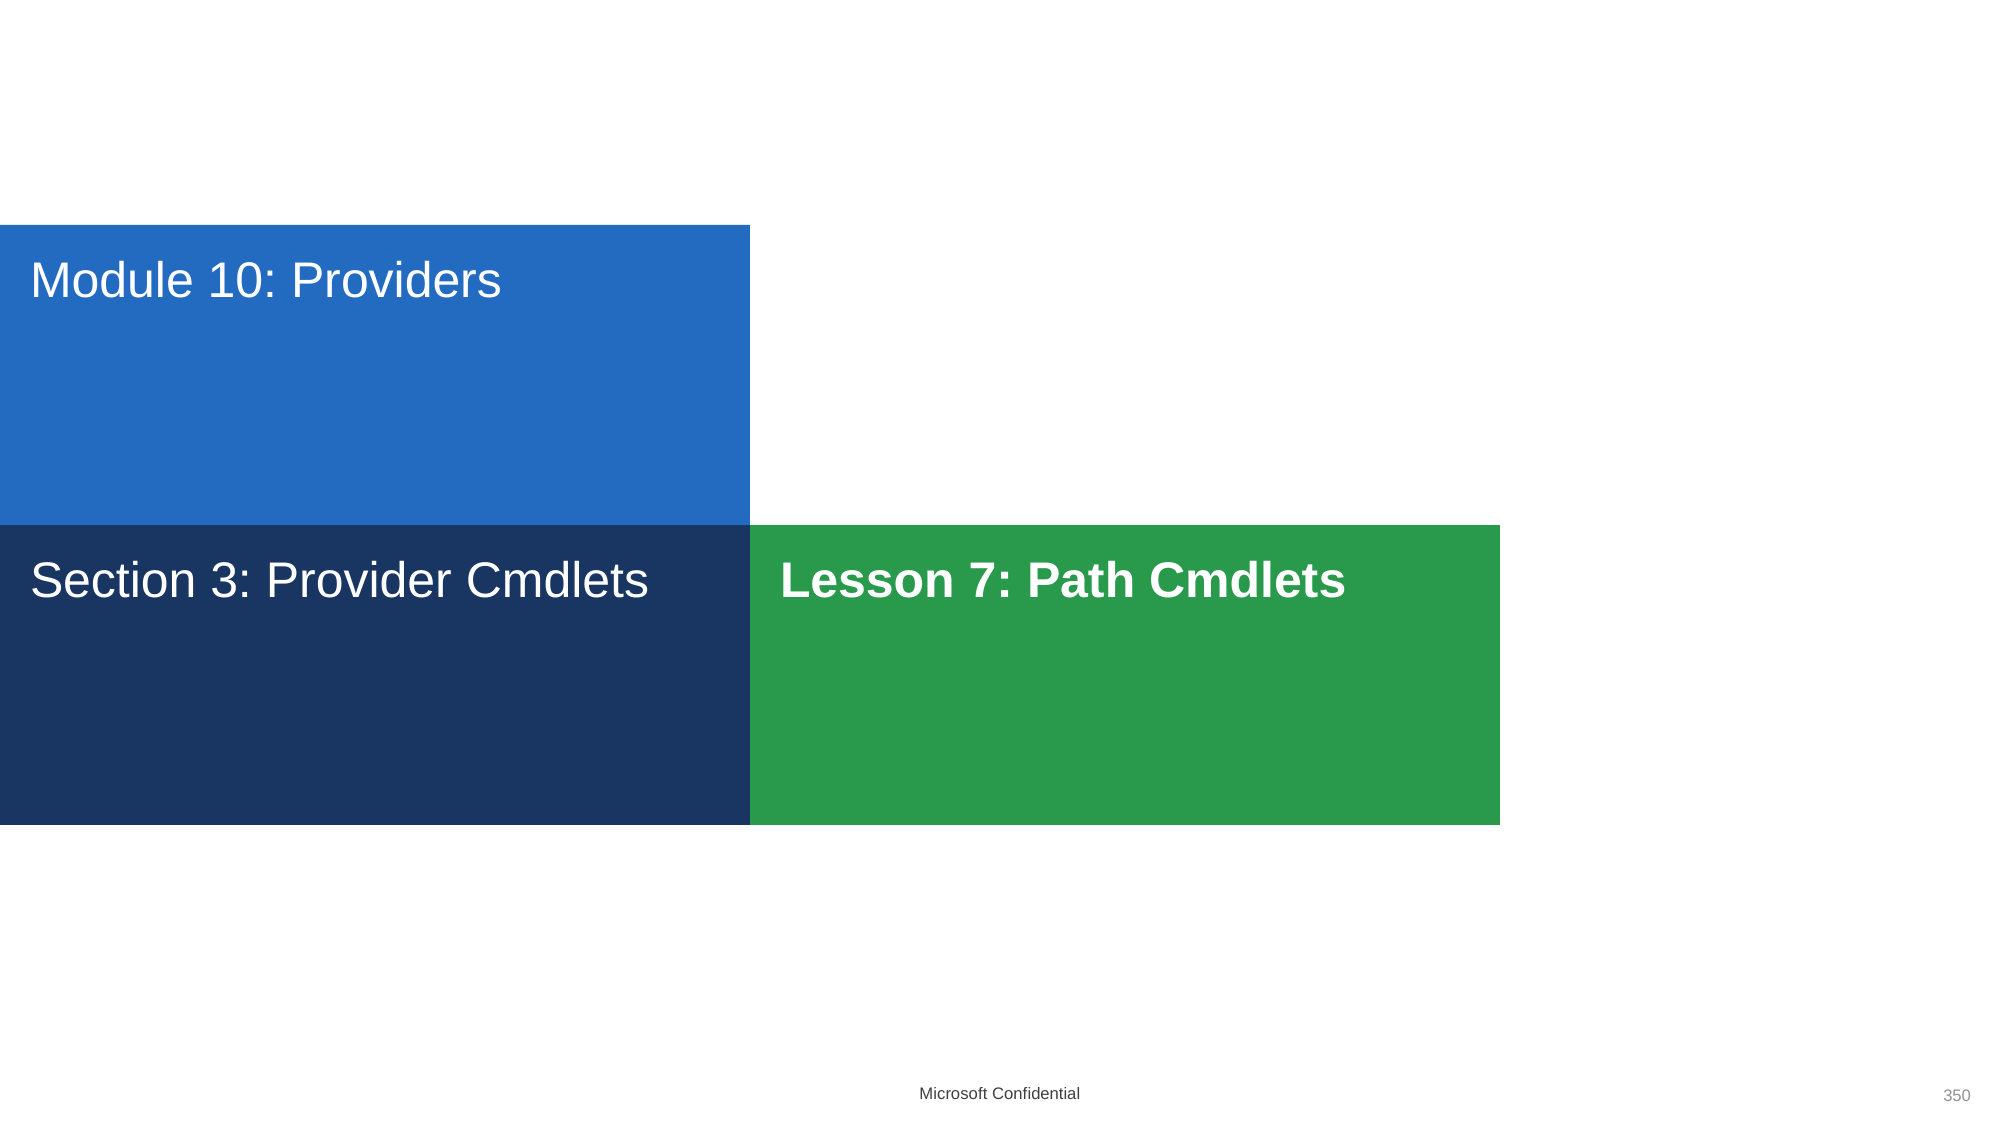

# Module 10: Providers
Section 3: Provider Cmdlets
Lesson 7: Path Cmdlets
350